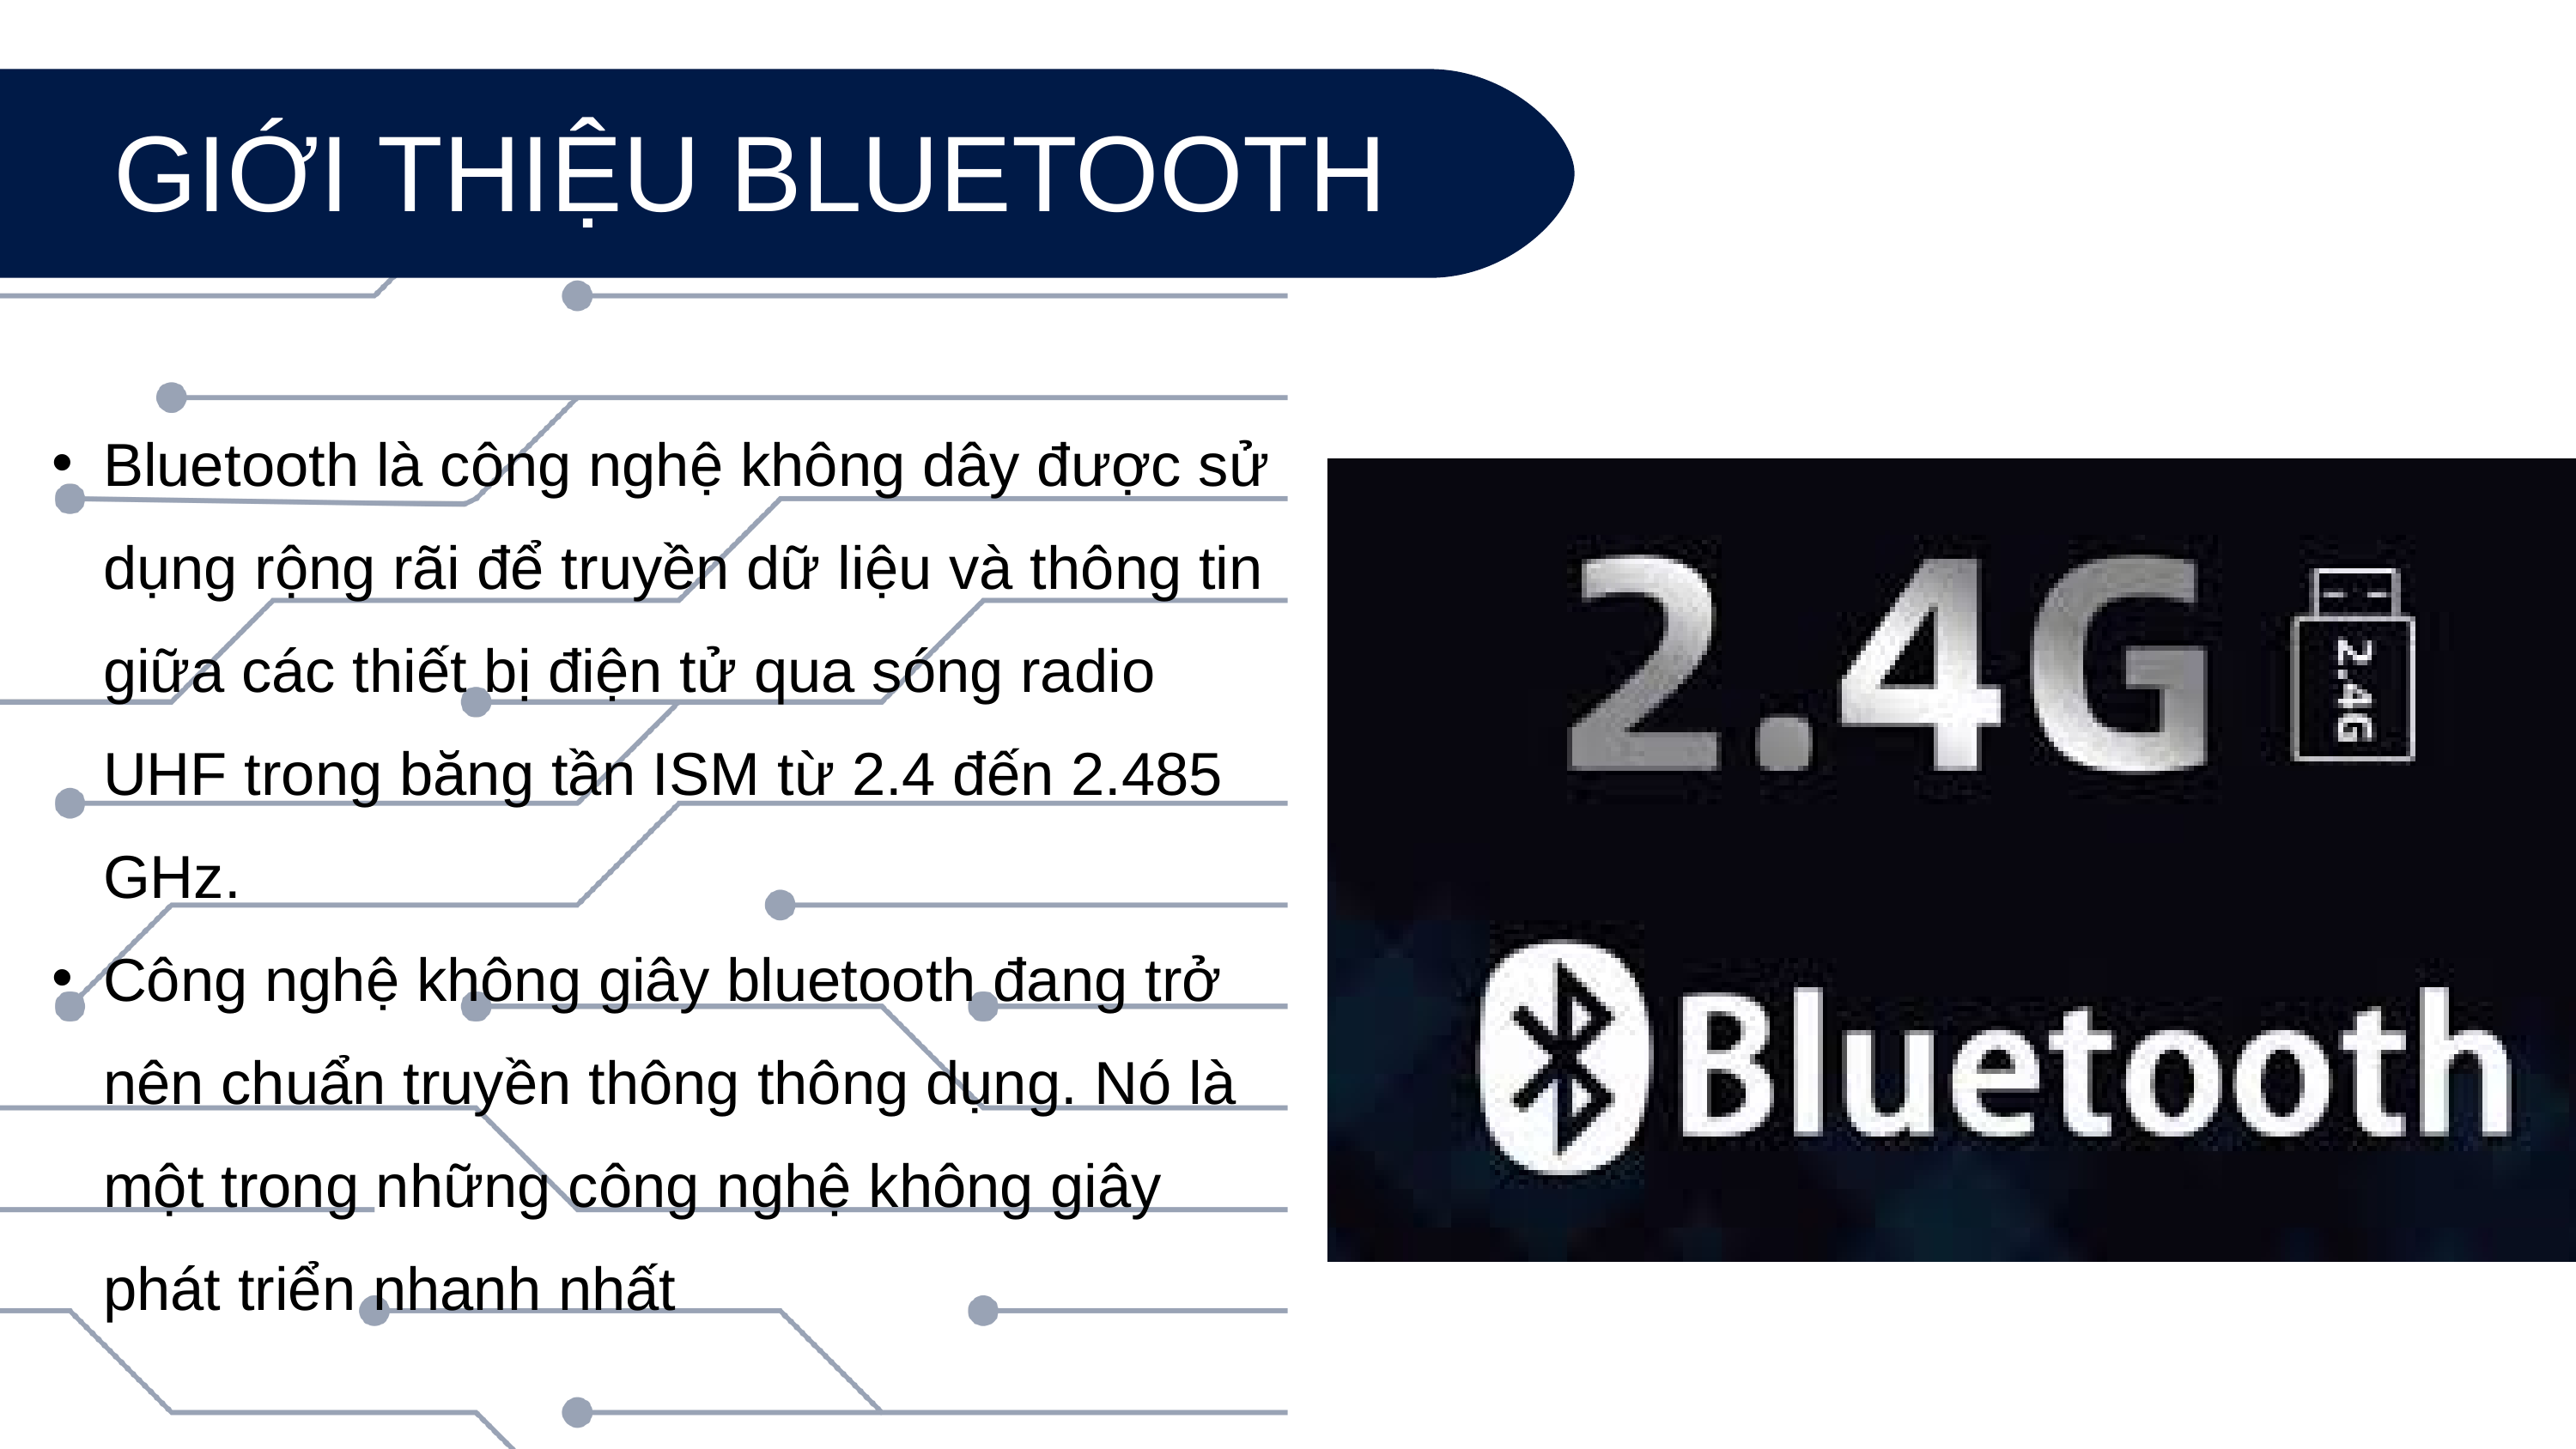

GIỚI THIỆU BLUETOOTH

Bluetooth là công nghệ không dây được sử dụng rộng rãi để truyền dữ liệu và thông tin giữa các thiết bị điện tử qua sóng radio UHF trong băng tần ISM từ 2.4 đến 2.485 GHz.
Công nghệ không giây bluetooth đang trở nên chuẩn truyền thông thông dụng. Nó là một trong những công nghệ không giây phát triển nhanh nhất